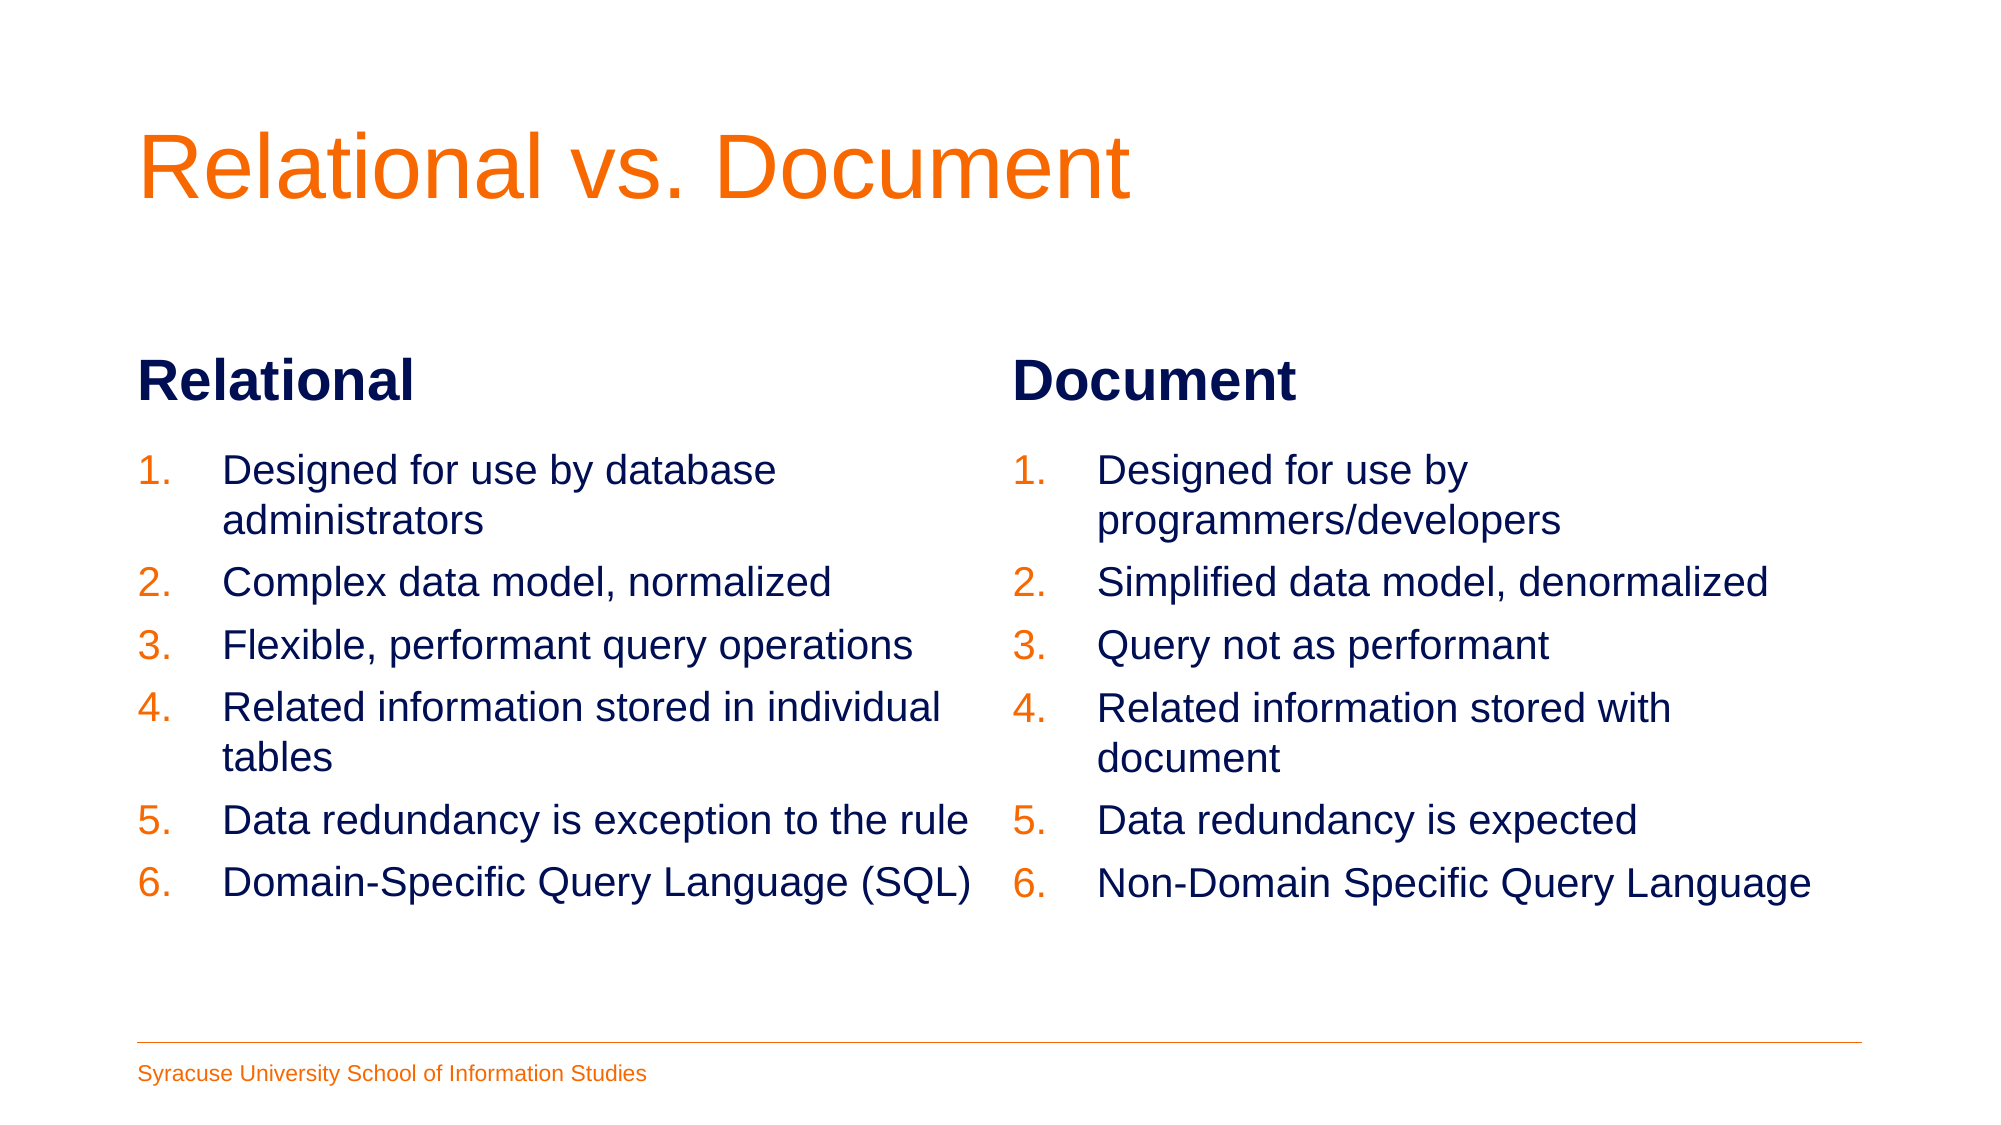

# Relational vs. Document
Relational
Document
Designed for use by database administrators
Complex data model, normalized
Flexible, performant query operations
Related information stored in individual  tables
Data redundancy is exception to the rule
Domain-Specific Query Language (SQL)
Designed for use by programmers/developers
Simplified data model, denormalized
Query not as performant
Related information stored with document
Data redundancy is expected
Non-Domain Specific Query Language